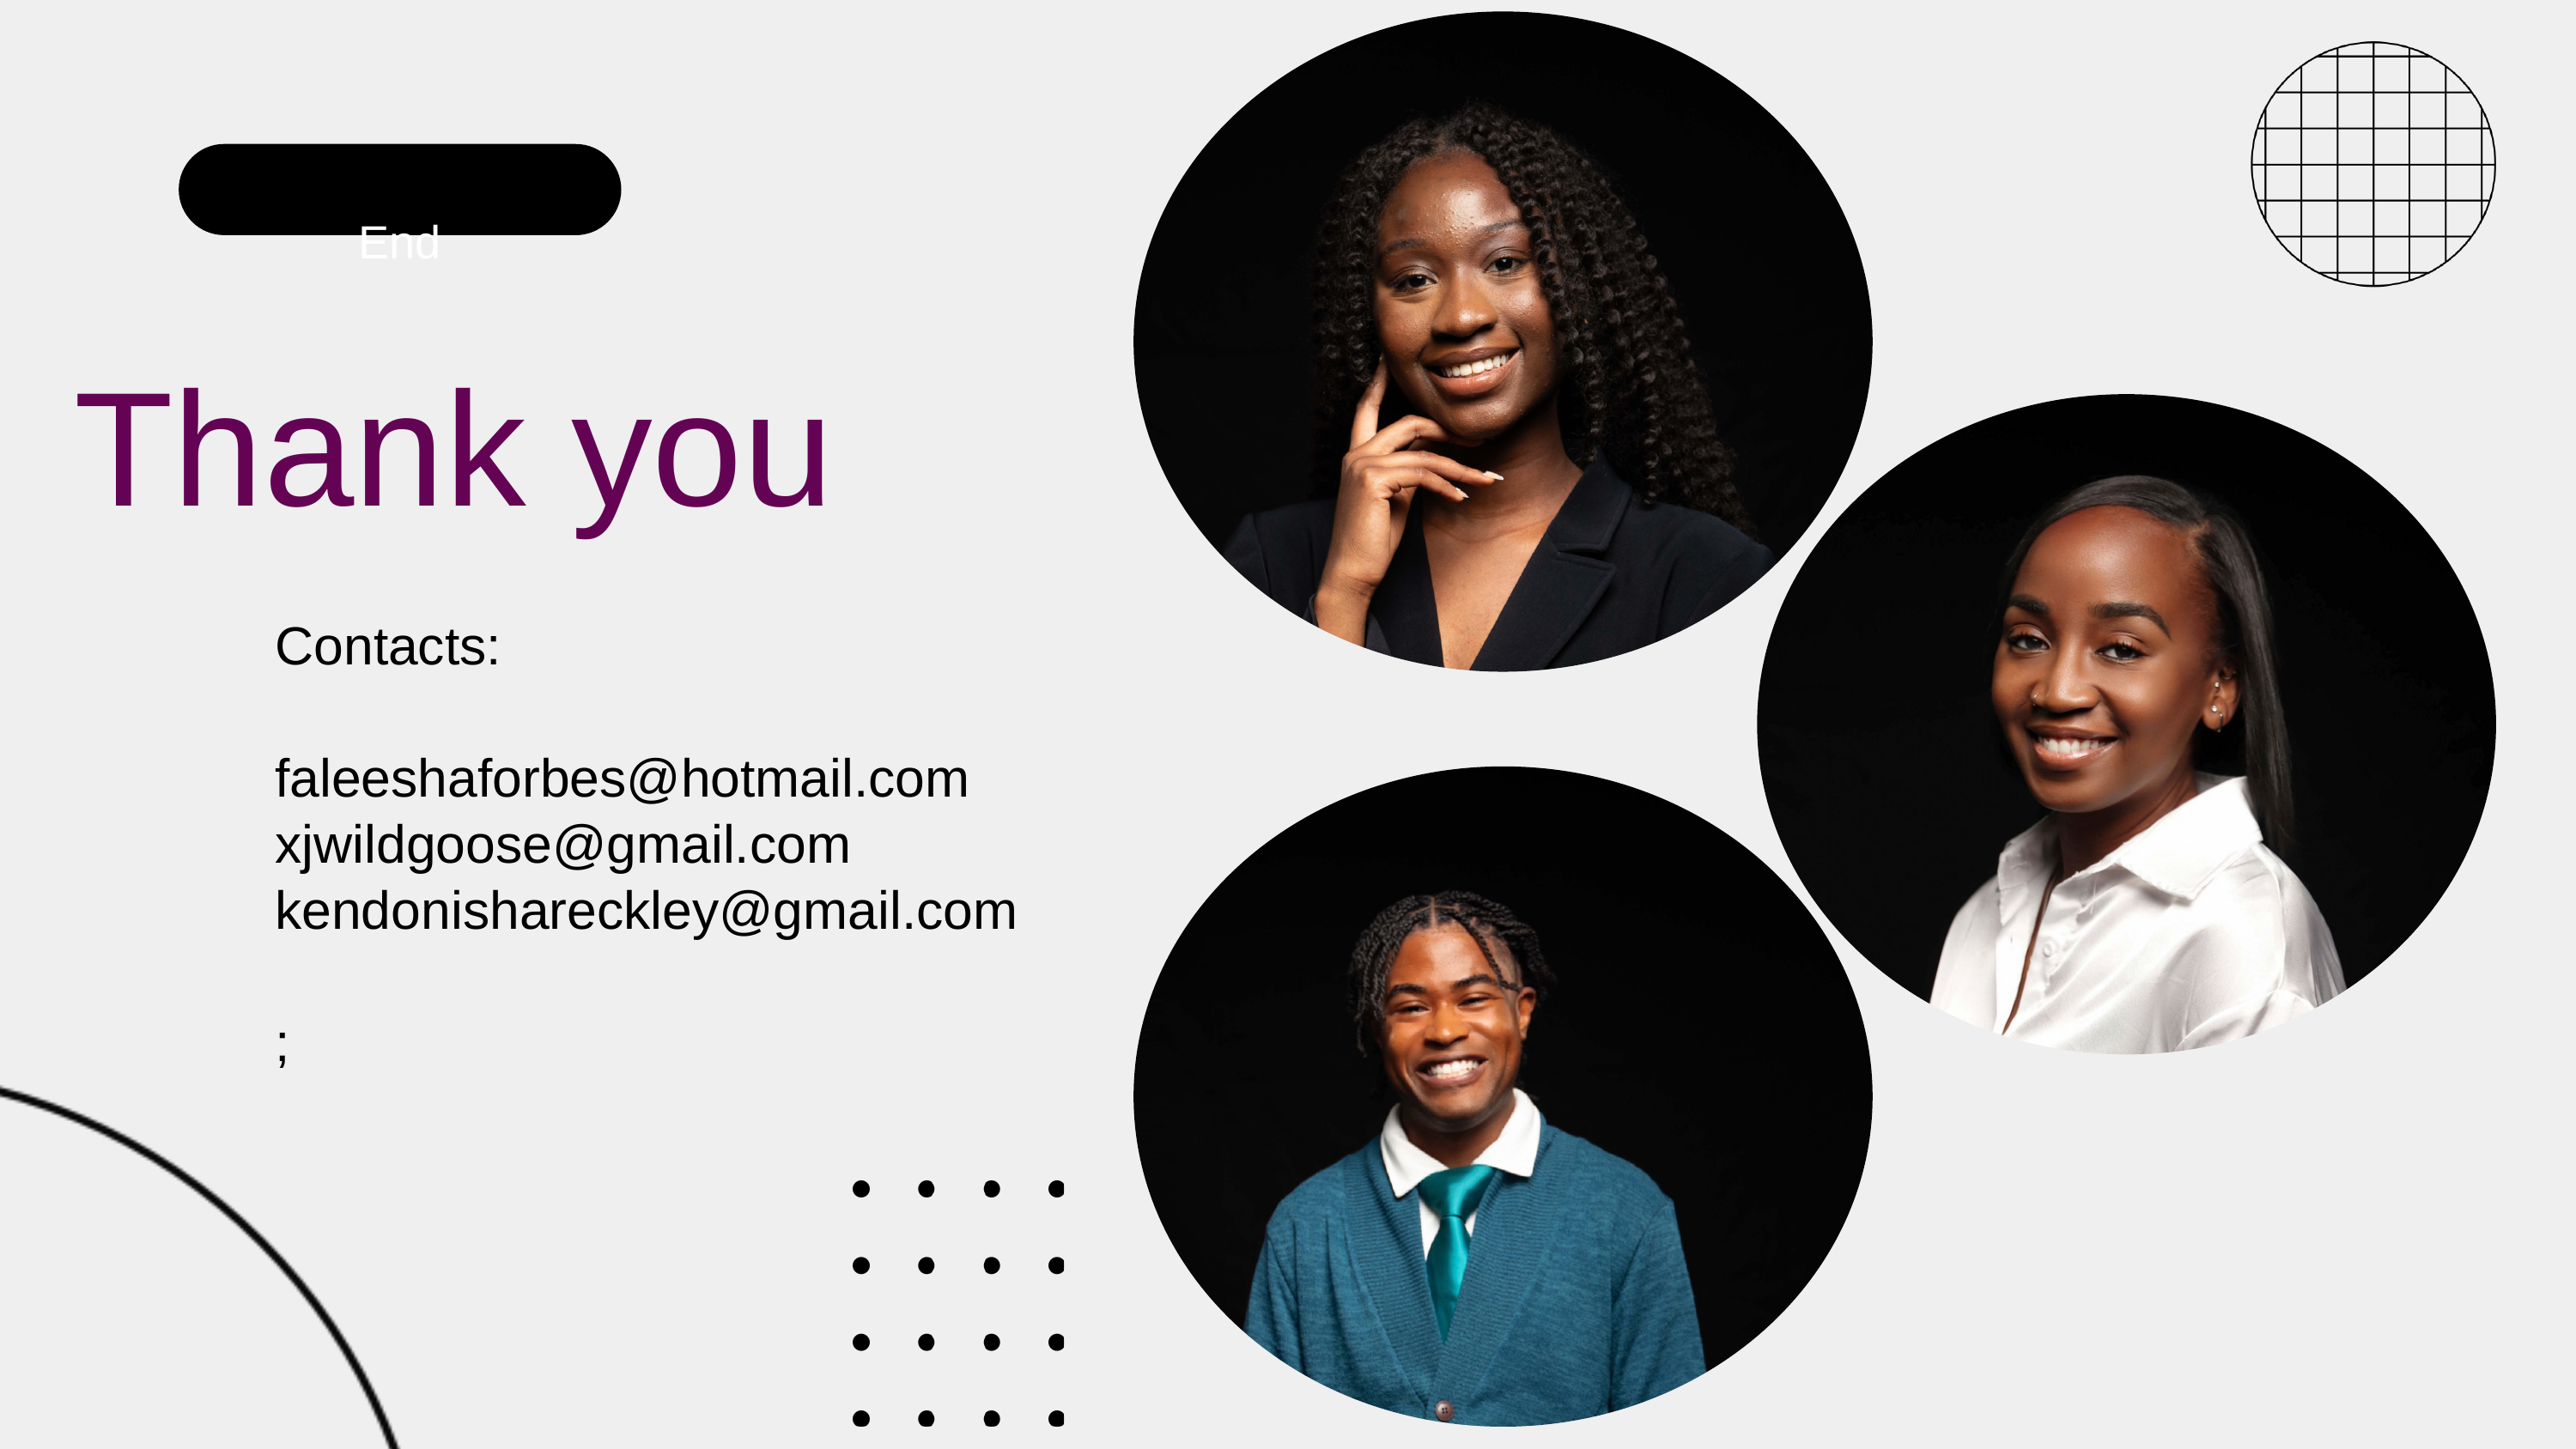

End
Thank you

Contacts:

faleeshaforbes@hotmail.com
xjwildgoose@gmail.com
kendonishareckley@gmail.com

;